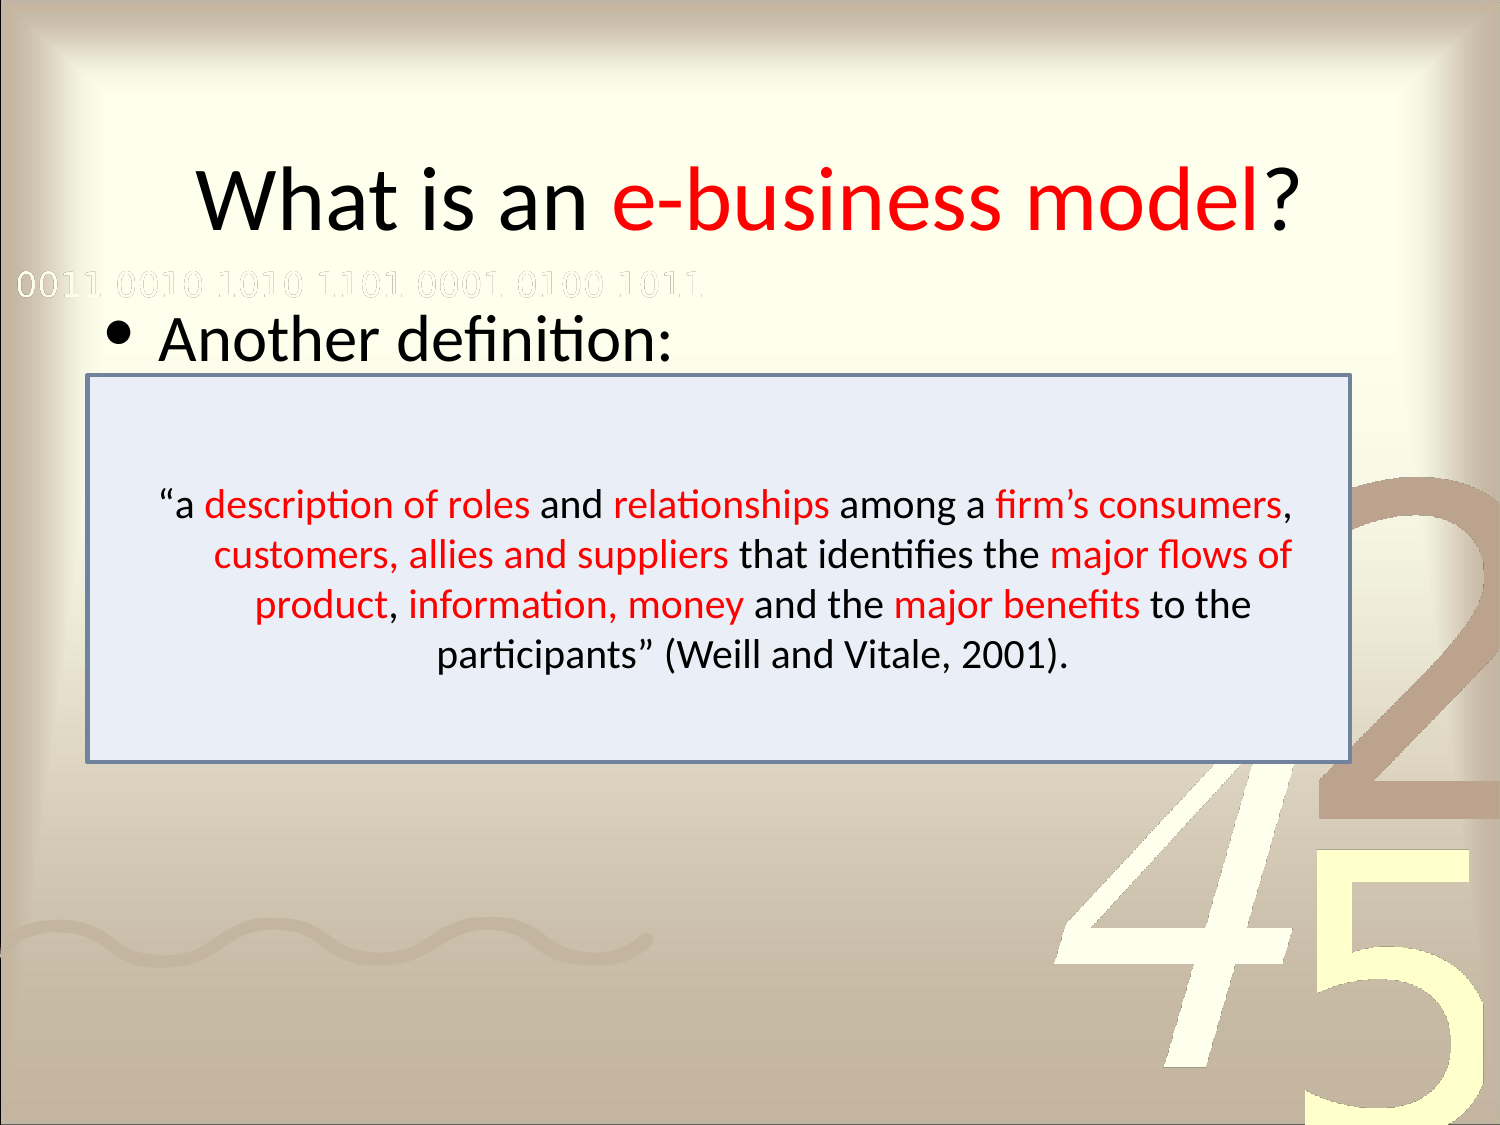

# What is an e-business model?
Another definition:

“a description of roles and relationships among a firm’s consumers, customers, allies and suppliers that identifies the major flows of product, information, money and the major benefits to the participants” (Weill and Vitale, 2001).